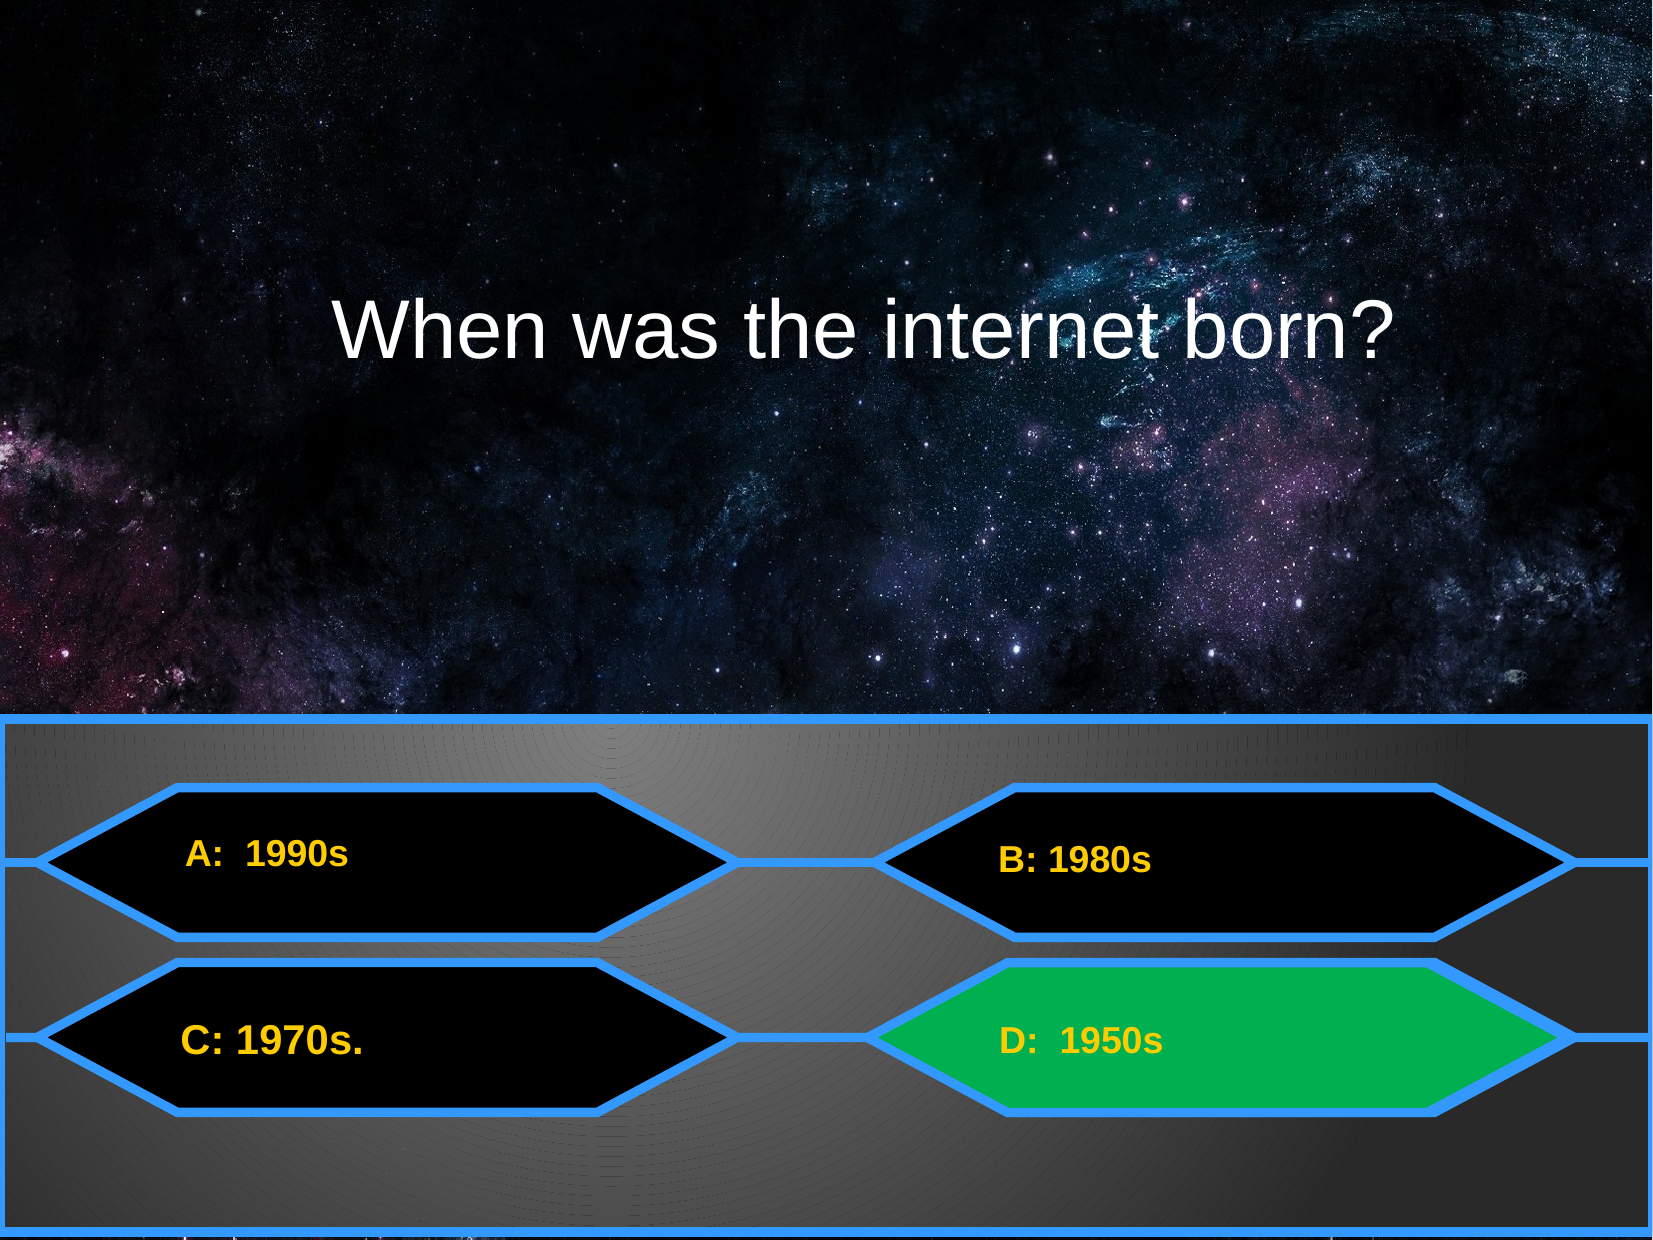

When was the internet born?

A:  1990s
B: 1980s

C: 1970s.
D:  1950s